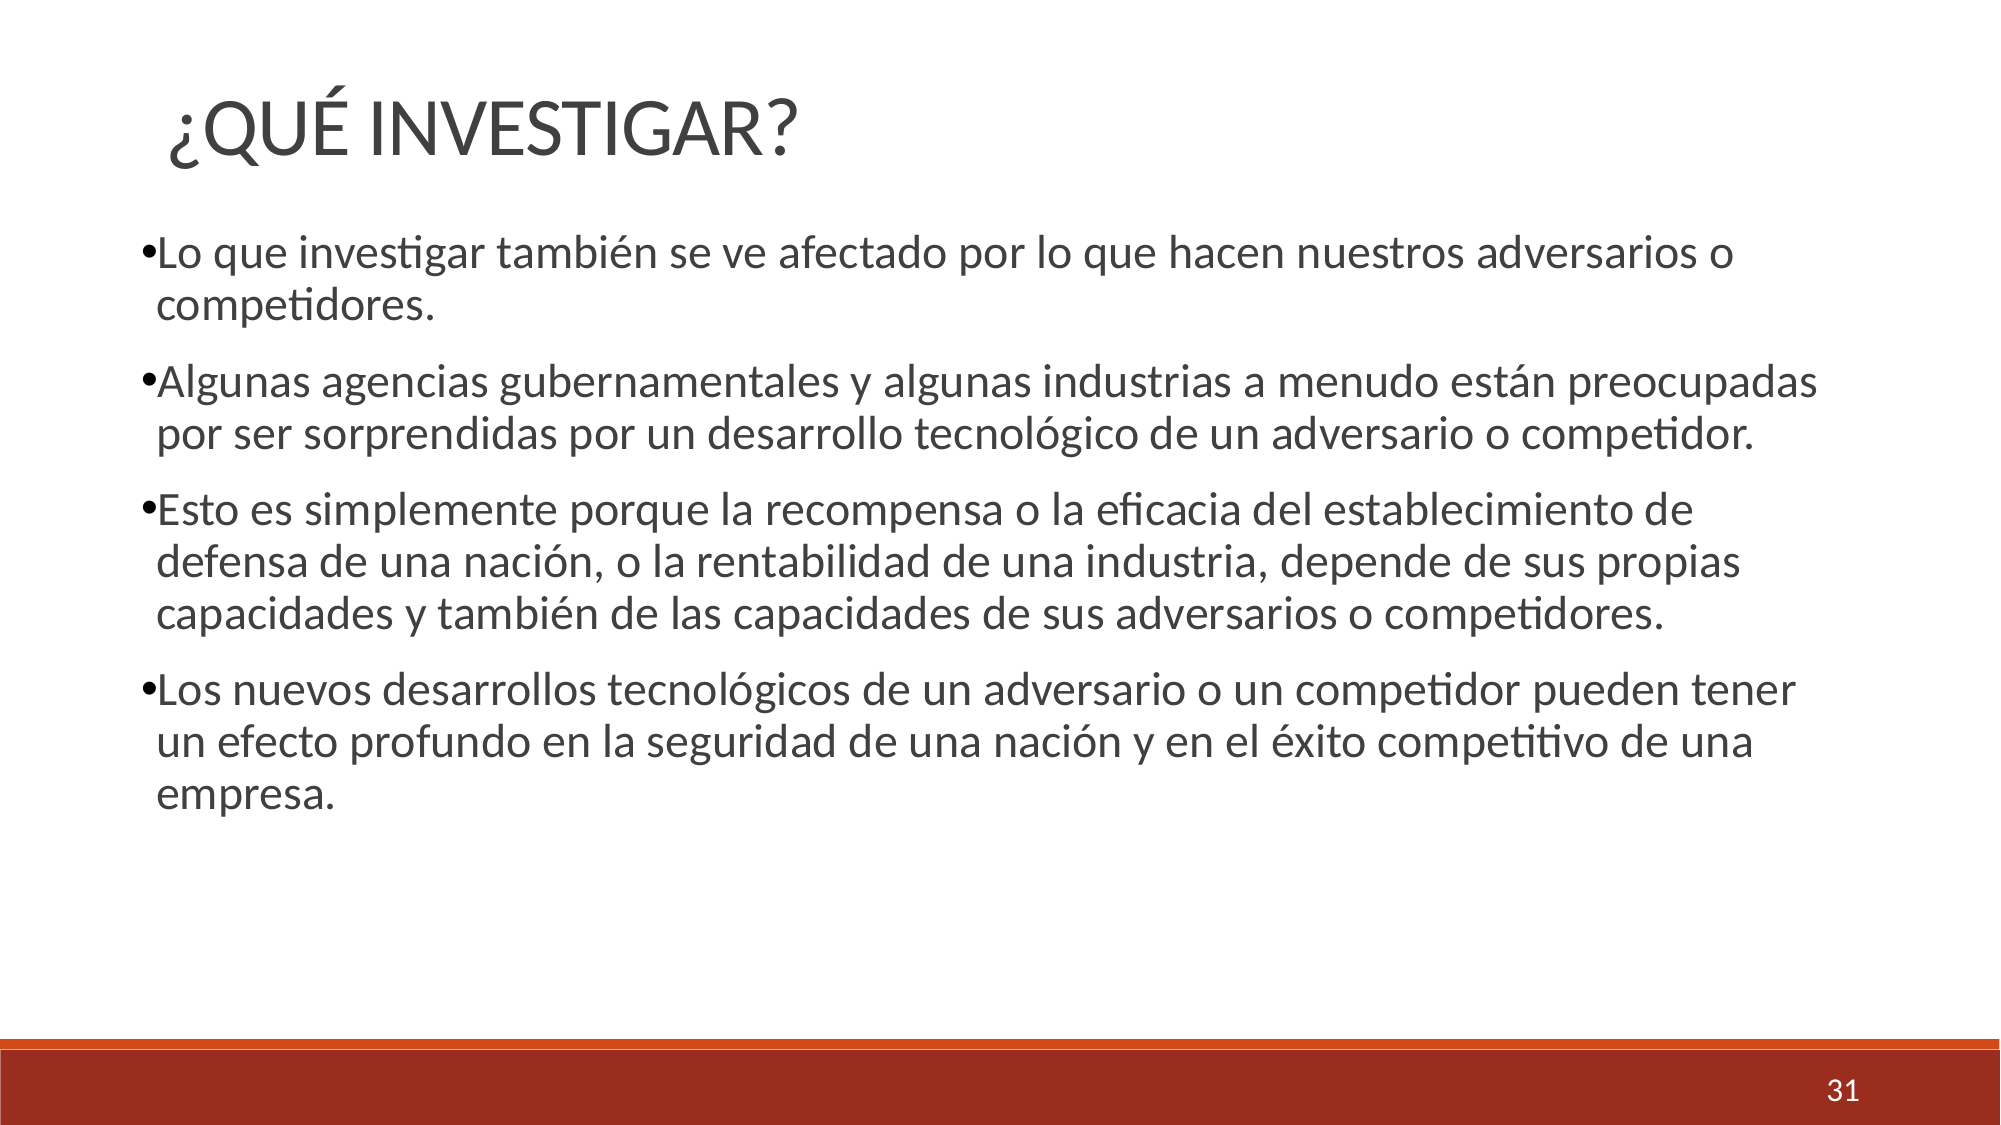

¿QUÉ INVESTIGAR?
Lo que investigar también se ve afectado por lo que hacen nuestros adversarios o competidores.
Algunas agencias gubernamentales y algunas industrias a menudo están preocupadas por ser sorprendidas por un desarrollo tecnológico de un adversario o competidor.
Esto es simplemente porque la recompensa o la eficacia del establecimiento de defensa de una nación, o la rentabilidad de una industria, depende de sus propias capacidades y también de las capacidades de sus adversarios o competidores.
Los nuevos desarrollos tecnológicos de un adversario o un competidor pueden tener un efecto profundo en la seguridad de una nación y en el éxito competitivo de una empresa.
31